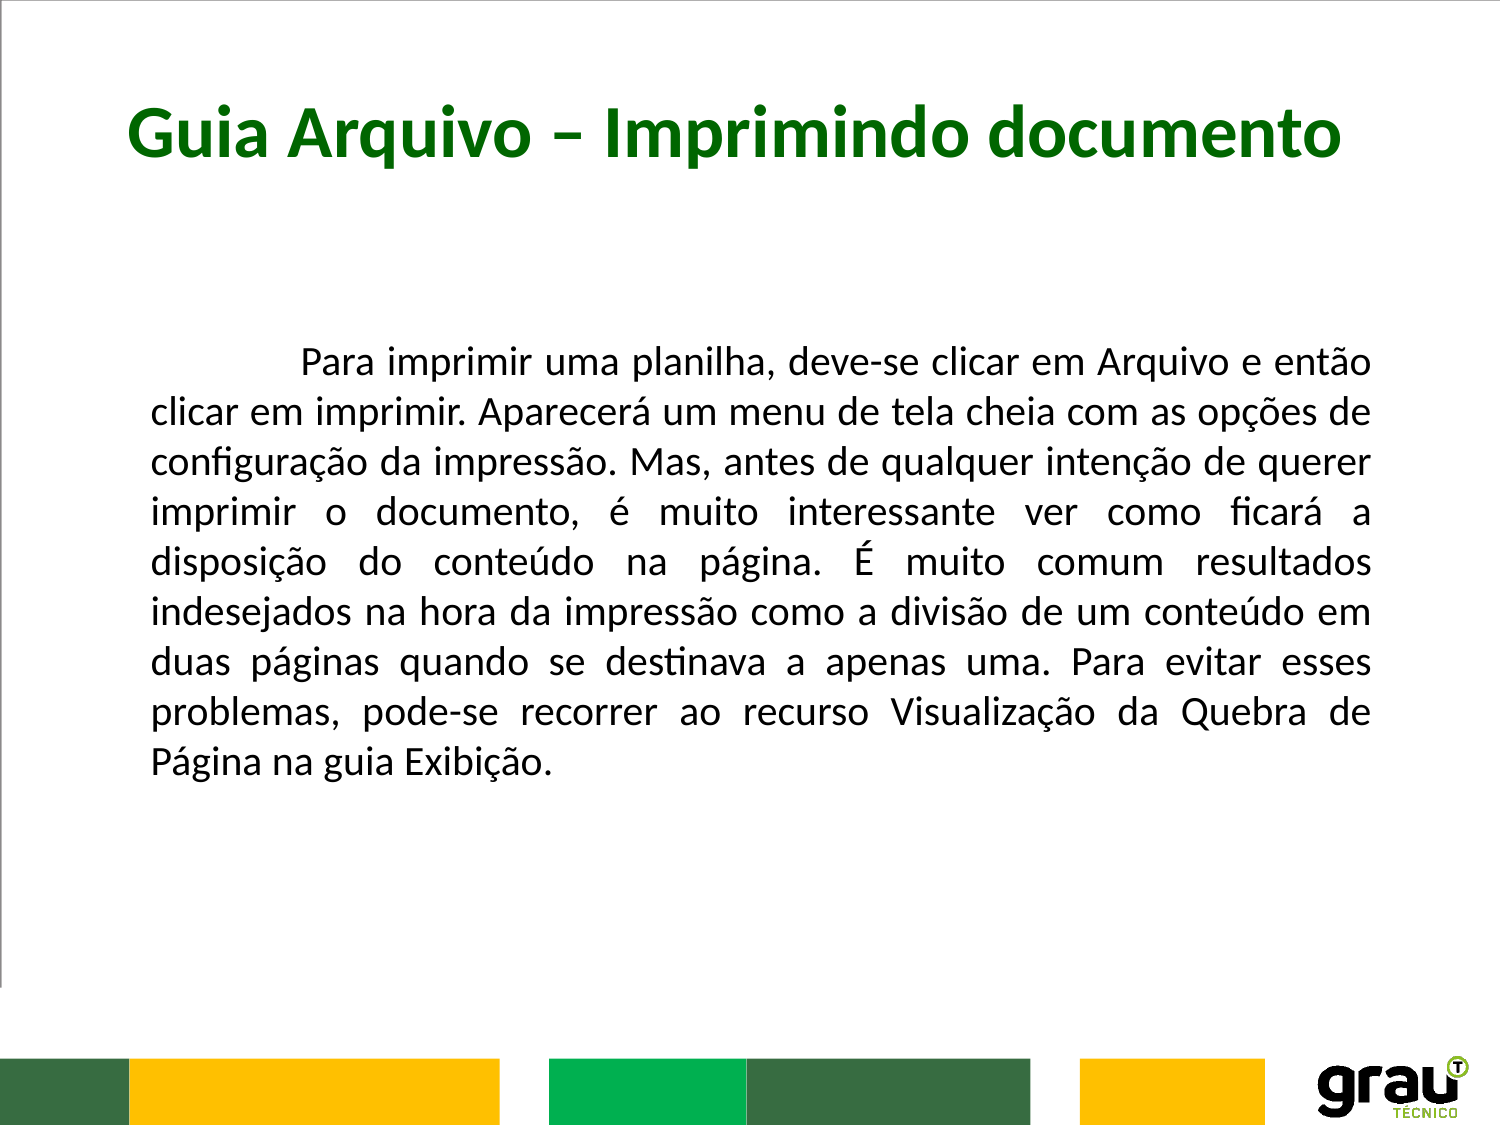

Guia Arquivo – Imprimindo documento
	Para imprimir uma planilha, deve-se clicar em Arquivo e então clicar em imprimir. Aparecerá um menu de tela cheia com as opções de configuração da impressão. Mas, antes de qualquer intenção de querer imprimir o documento, é muito interessante ver como ficará a disposição do conteúdo na página. É muito comum resultados indesejados na hora da impressão como a divisão de um conteúdo em duas páginas quando se destinava a apenas uma. Para evitar esses problemas, pode-se recorrer ao recurso Visualização da Quebra de Página na guia Exibição.